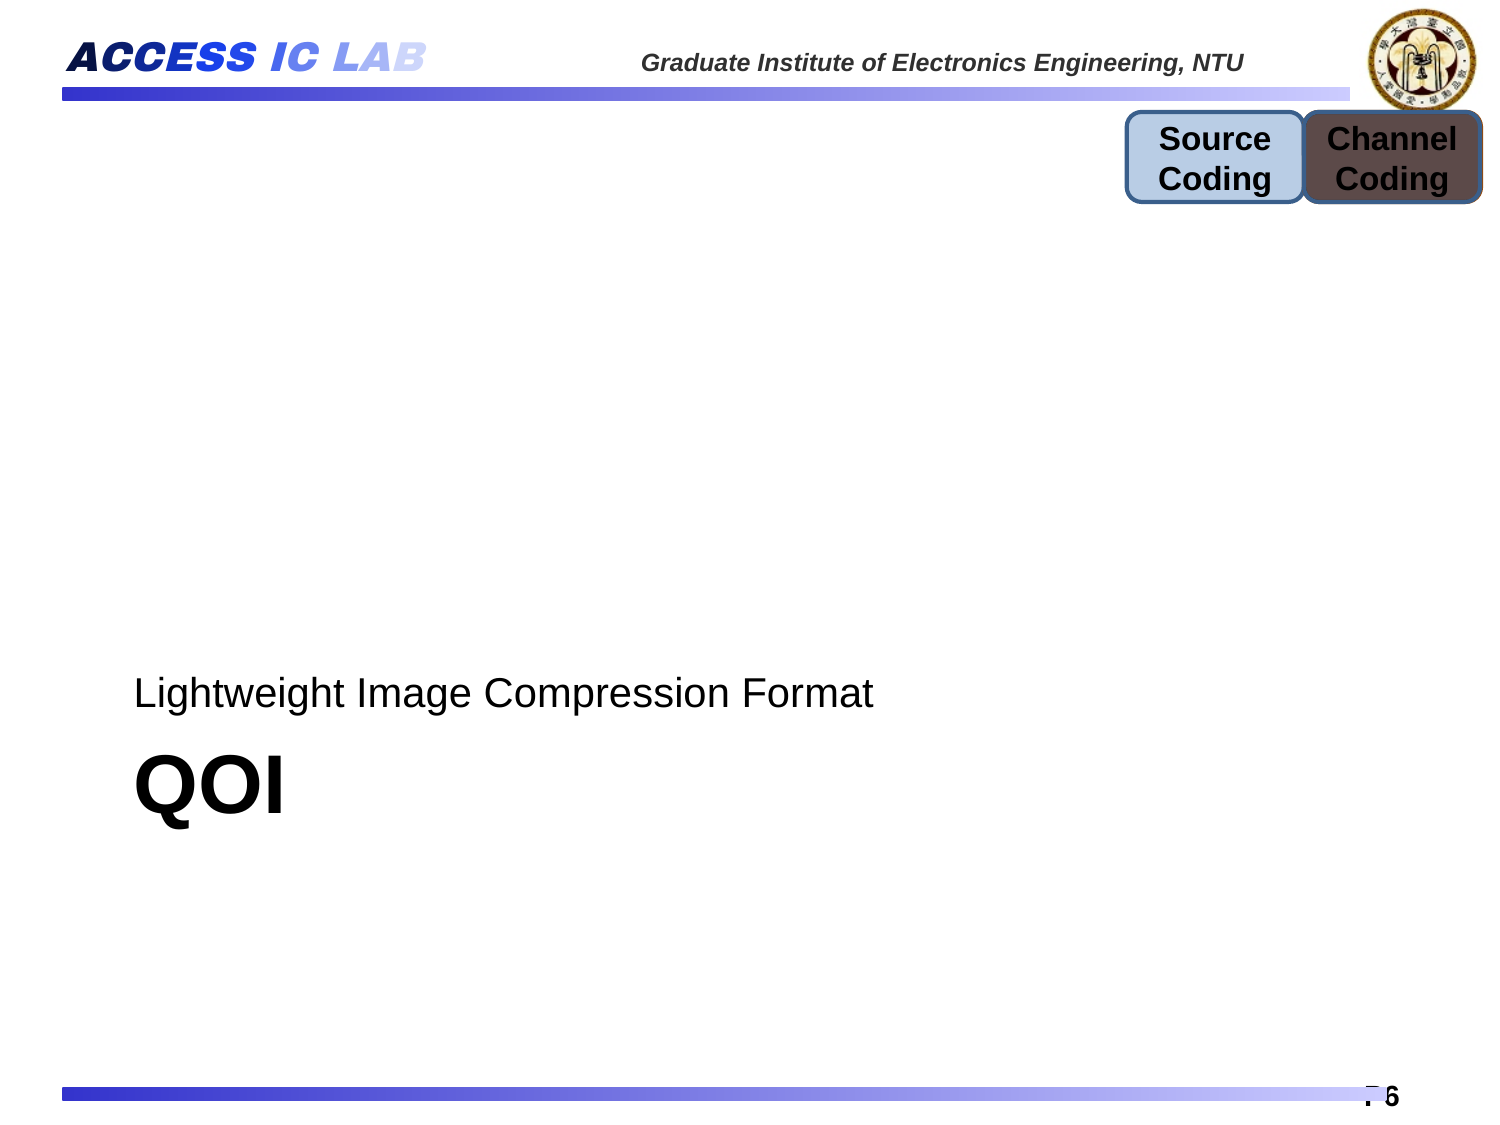

Source Coding
Channel
Coding

Lightweight Image Compression Format
# QOI